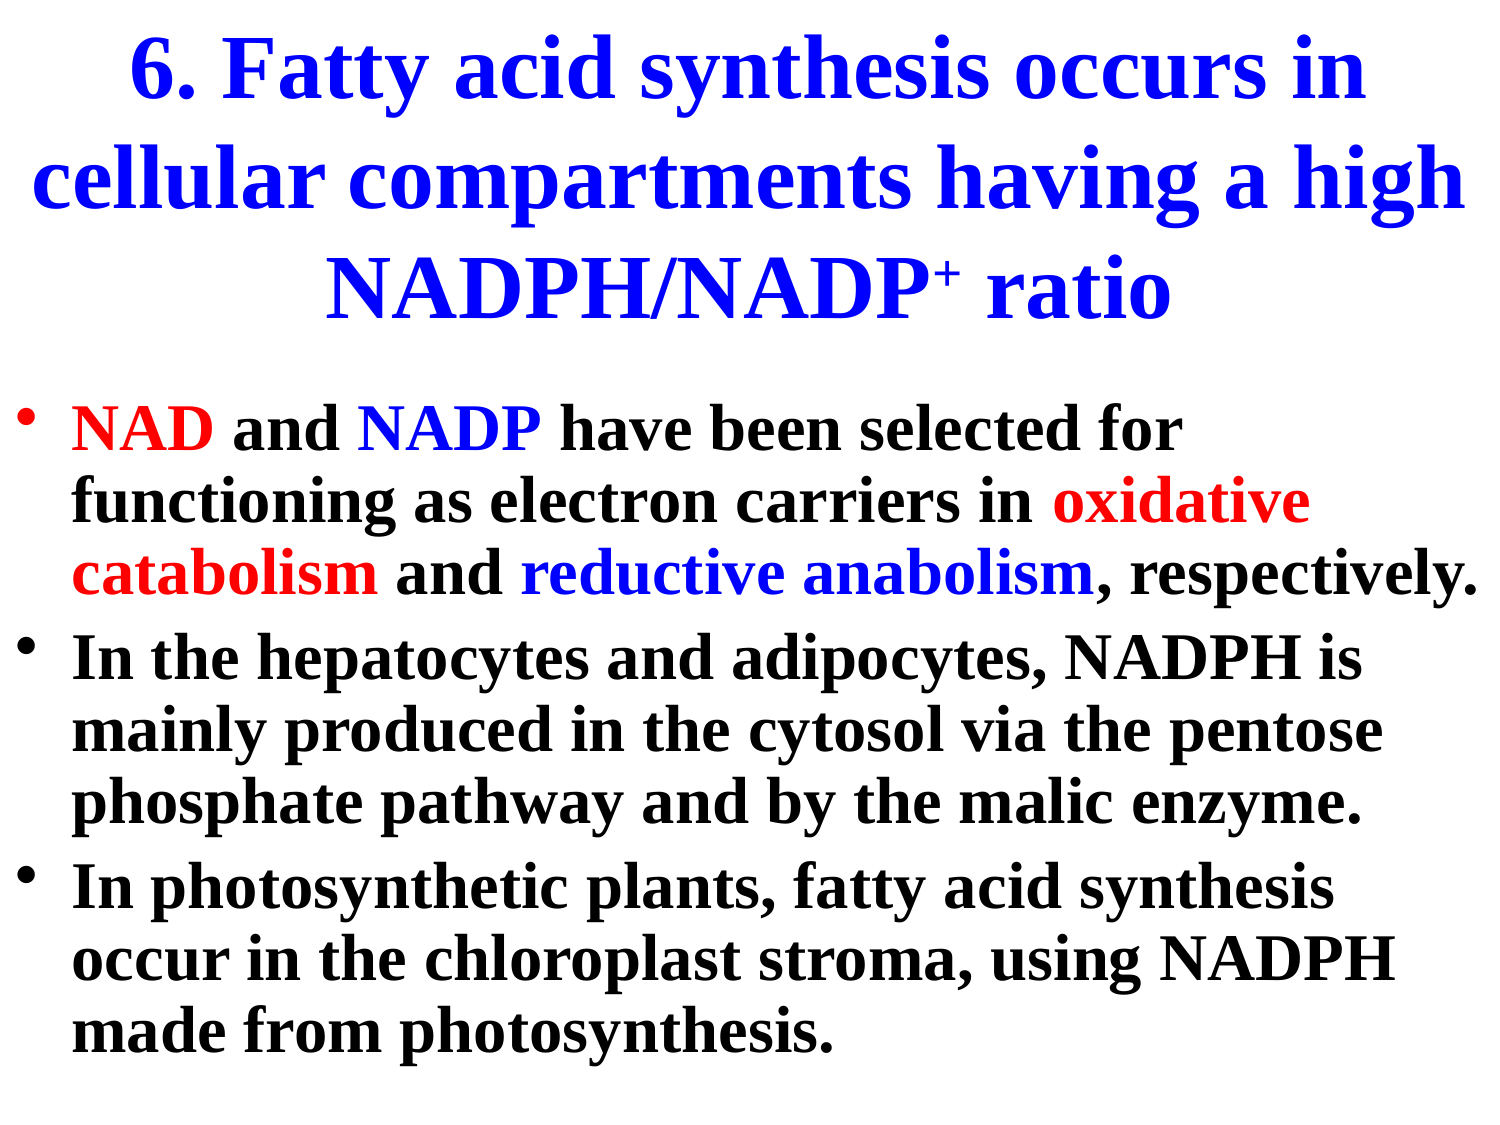

# 6. Fatty acid synthesis occurs in cellular compartments having a high NADPH/NADP+ ratio
NAD and NADP have been selected for functioning as electron carriers in oxidative catabolism and reductive anabolism, respectively.
In the hepatocytes and adipocytes, NADPH is mainly produced in the cytosol via the pentose phosphate pathway and by the malic enzyme.
In photosynthetic plants, fatty acid synthesis occur in the chloroplast stroma, using NADPH made from photosynthesis.